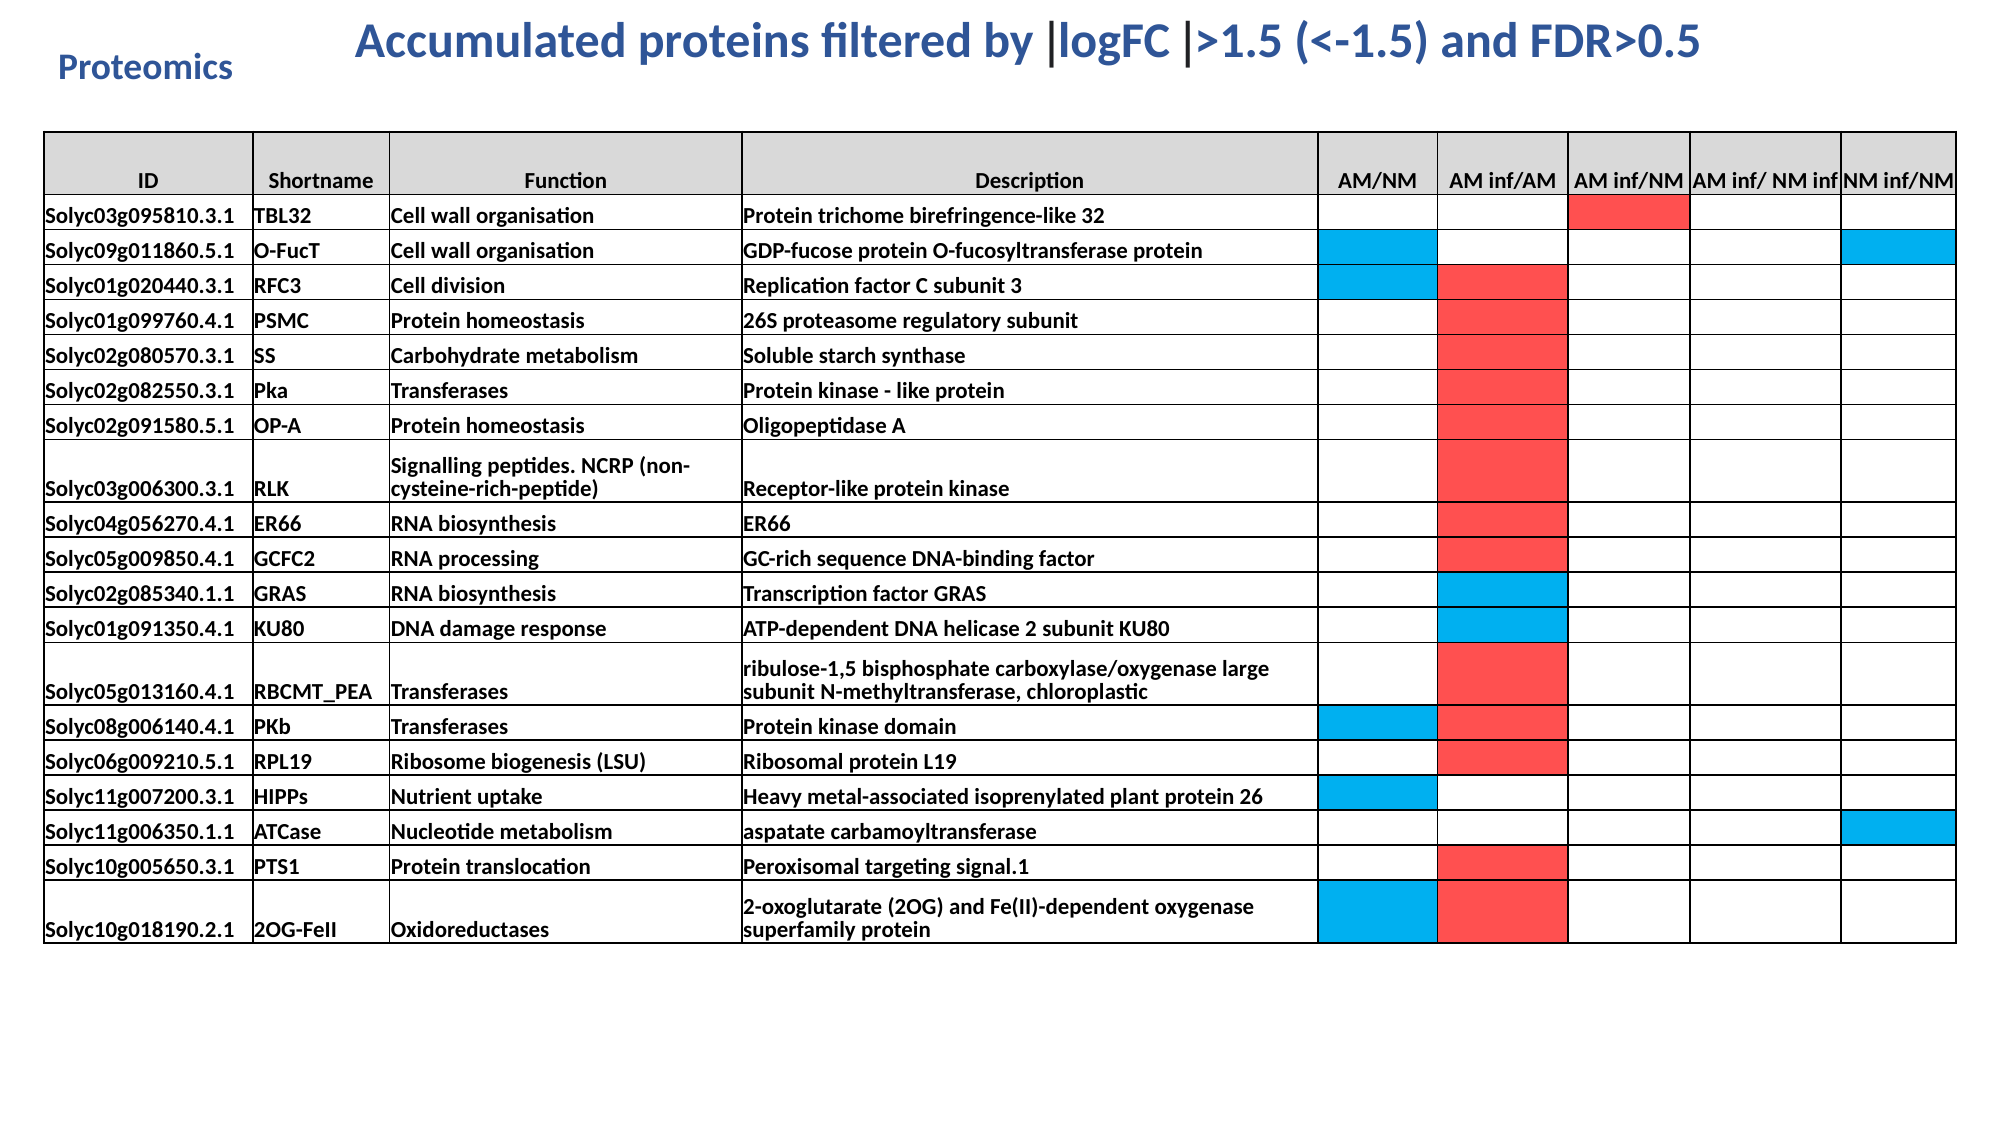

Accumulated proteins filtered by |logFC |>1.5 (<-1.5) and FDR>0.5
Proteomics
| ID | Shortname | Function | Description | AM/NM | AM inf/AM | AM inf/NM | AM inf/ NM inf | NM inf/NM |
| --- | --- | --- | --- | --- | --- | --- | --- | --- |
| Solyc03g095810.3.1 | TBL32 | Cell wall organisation | Protein trichome birefringence-like 32 |  |  |  |  |  |
| Solyc09g011860.5.1 | O-FucT | Cell wall organisation | GDP-fucose protein O-fucosyltransferase protein |  |  |  |  |  |
| Solyc01g020440.3.1 | RFC3 | Cell division | Replication factor C subunit 3 |  |  |  |  |  |
| Solyc01g099760.4.1 | PSMC | Protein homeostasis | 26S proteasome regulatory subunit |  |  |  |  |  |
| Solyc02g080570.3.1 | SS | Carbohydrate metabolism | Soluble starch synthase |  |  |  |  |  |
| Solyc02g082550.3.1 | Pka | Transferases | Protein kinase - like protein |  |  |  |  |  |
| Solyc02g091580.5.1 | OP-A | Protein homeostasis | Oligopeptidase A |  |  |  |  |  |
| Solyc03g006300.3.1 | RLK | Signalling peptides. NCRP (non-cysteine-rich-peptide) | Receptor-like protein kinase |  |  |  |  |  |
| Solyc04g056270.4.1 | ER66 | RNA biosynthesis | ER66 |  |  |  |  |  |
| Solyc05g009850.4.1 | GCFC2 | RNA processing | GC-rich sequence DNA-binding factor |  |  |  |  |  |
| Solyc02g085340.1.1 | GRAS | RNA biosynthesis | Transcription factor GRAS |  |  |  |  |  |
| Solyc01g091350.4.1 | KU80 | DNA damage response | ATP-dependent DNA helicase 2 subunit KU80 |  |  |  |  |  |
| Solyc05g013160.4.1 | RBCMT\_PEA | Transferases | ribulose-1,5 bisphosphate carboxylase/oxygenase large subunit N-methyltransferase, chloroplastic |  |  |  |  |  |
| Solyc08g006140.4.1 | PKb | Transferases | Protein kinase domain |  |  |  |  |  |
| Solyc06g009210.5.1 | RPL19 | Ribosome biogenesis (LSU) | Ribosomal protein L19 |  |  |  |  |  |
| Solyc11g007200.3.1 | HIPPs | Nutrient uptake | Heavy metal-associated isoprenylated plant protein 26 |  |  |  |  |  |
| Solyc11g006350.1.1 | ATCase | Nucleotide metabolism | aspatate carbamoyltransferase |  |  |  |  |  |
| Solyc10g005650.3.1 | PTS1 | Protein translocation | Peroxisomal targeting signal.1 |  |  |  |  |  |
| Solyc10g018190.2.1 | 2OG-FeII | Oxidoreductases | 2-oxoglutarate (2OG) and Fe(II)-dependent oxygenase superfamily protein |  |  |  |  |  |